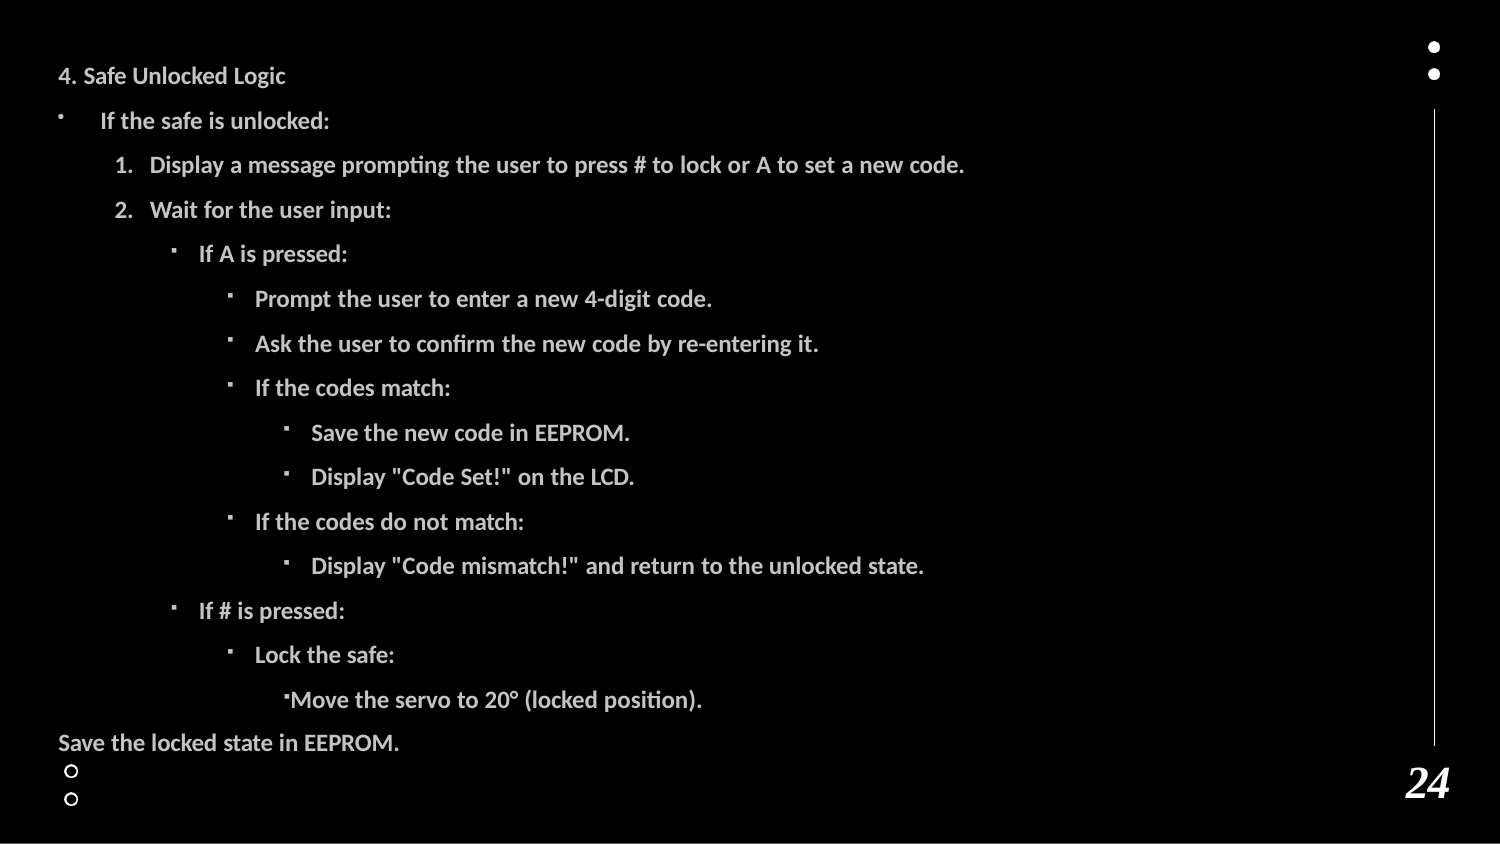

4. Safe Unlocked Logic
If the safe is unlocked:
Display a message prompting the user to press # to lock or A to set a new code.
Wait for the user input:
If A is pressed:
Prompt the user to enter a new 4-digit code.
Ask the user to confirm the new code by re-entering it.
If the codes match:
Save the new code in EEPROM.
Display "Code Set!" on the LCD.
If the codes do not match:
Display "Code mismatch!" and return to the unlocked state.
If # is pressed:
Lock the safe:
Move the servo to 20° (locked position).  Save the locked state in EEPROM.
24